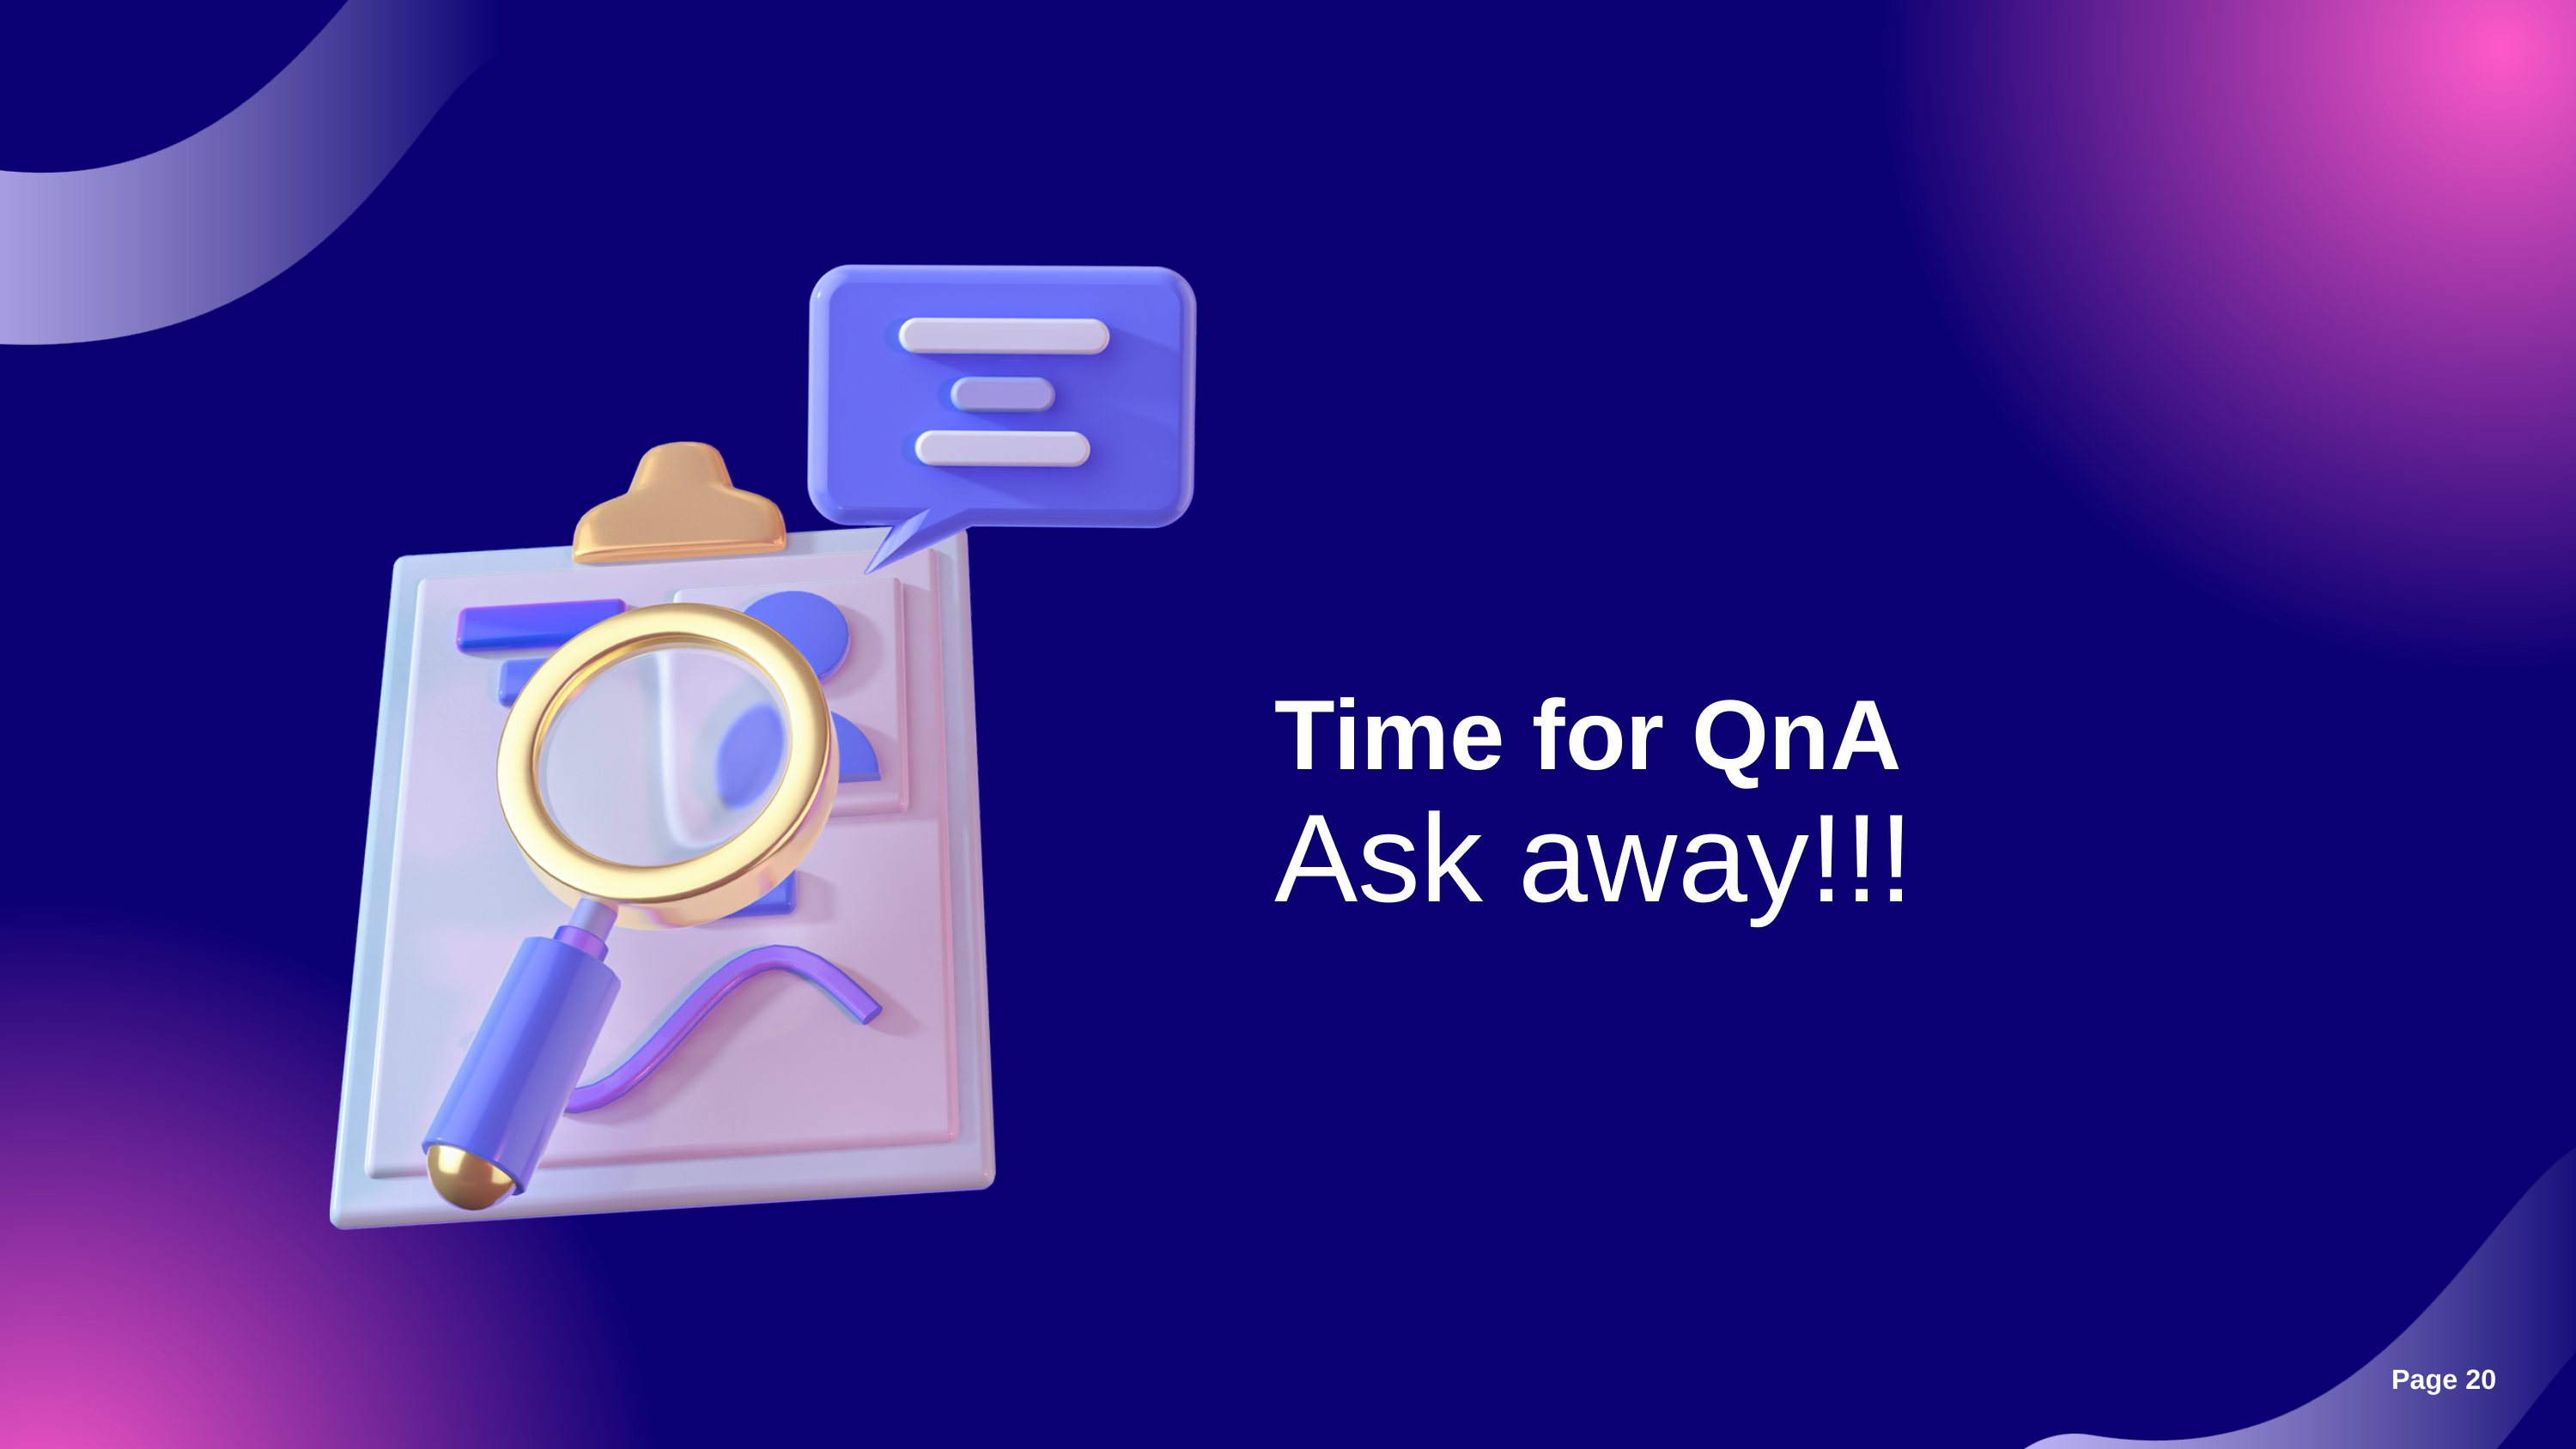

Time for QnA
Ask away!!!

Page 20